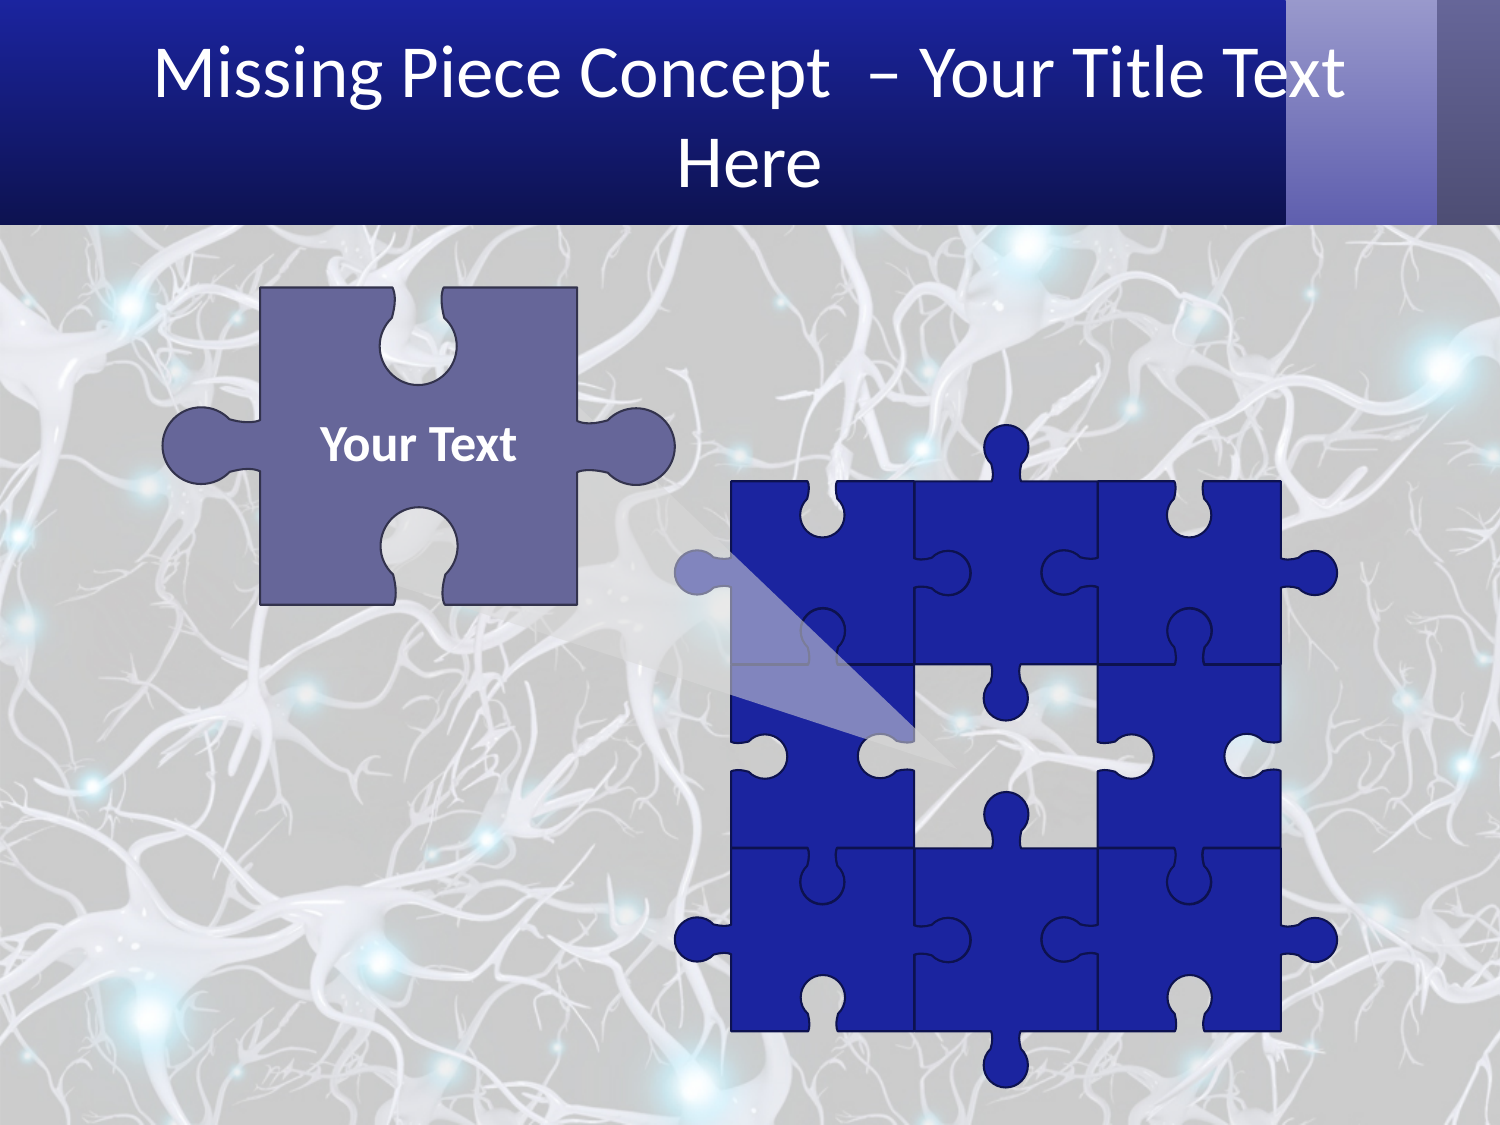

# Missing Piece Concept  – Your Title Text Here

Your Text